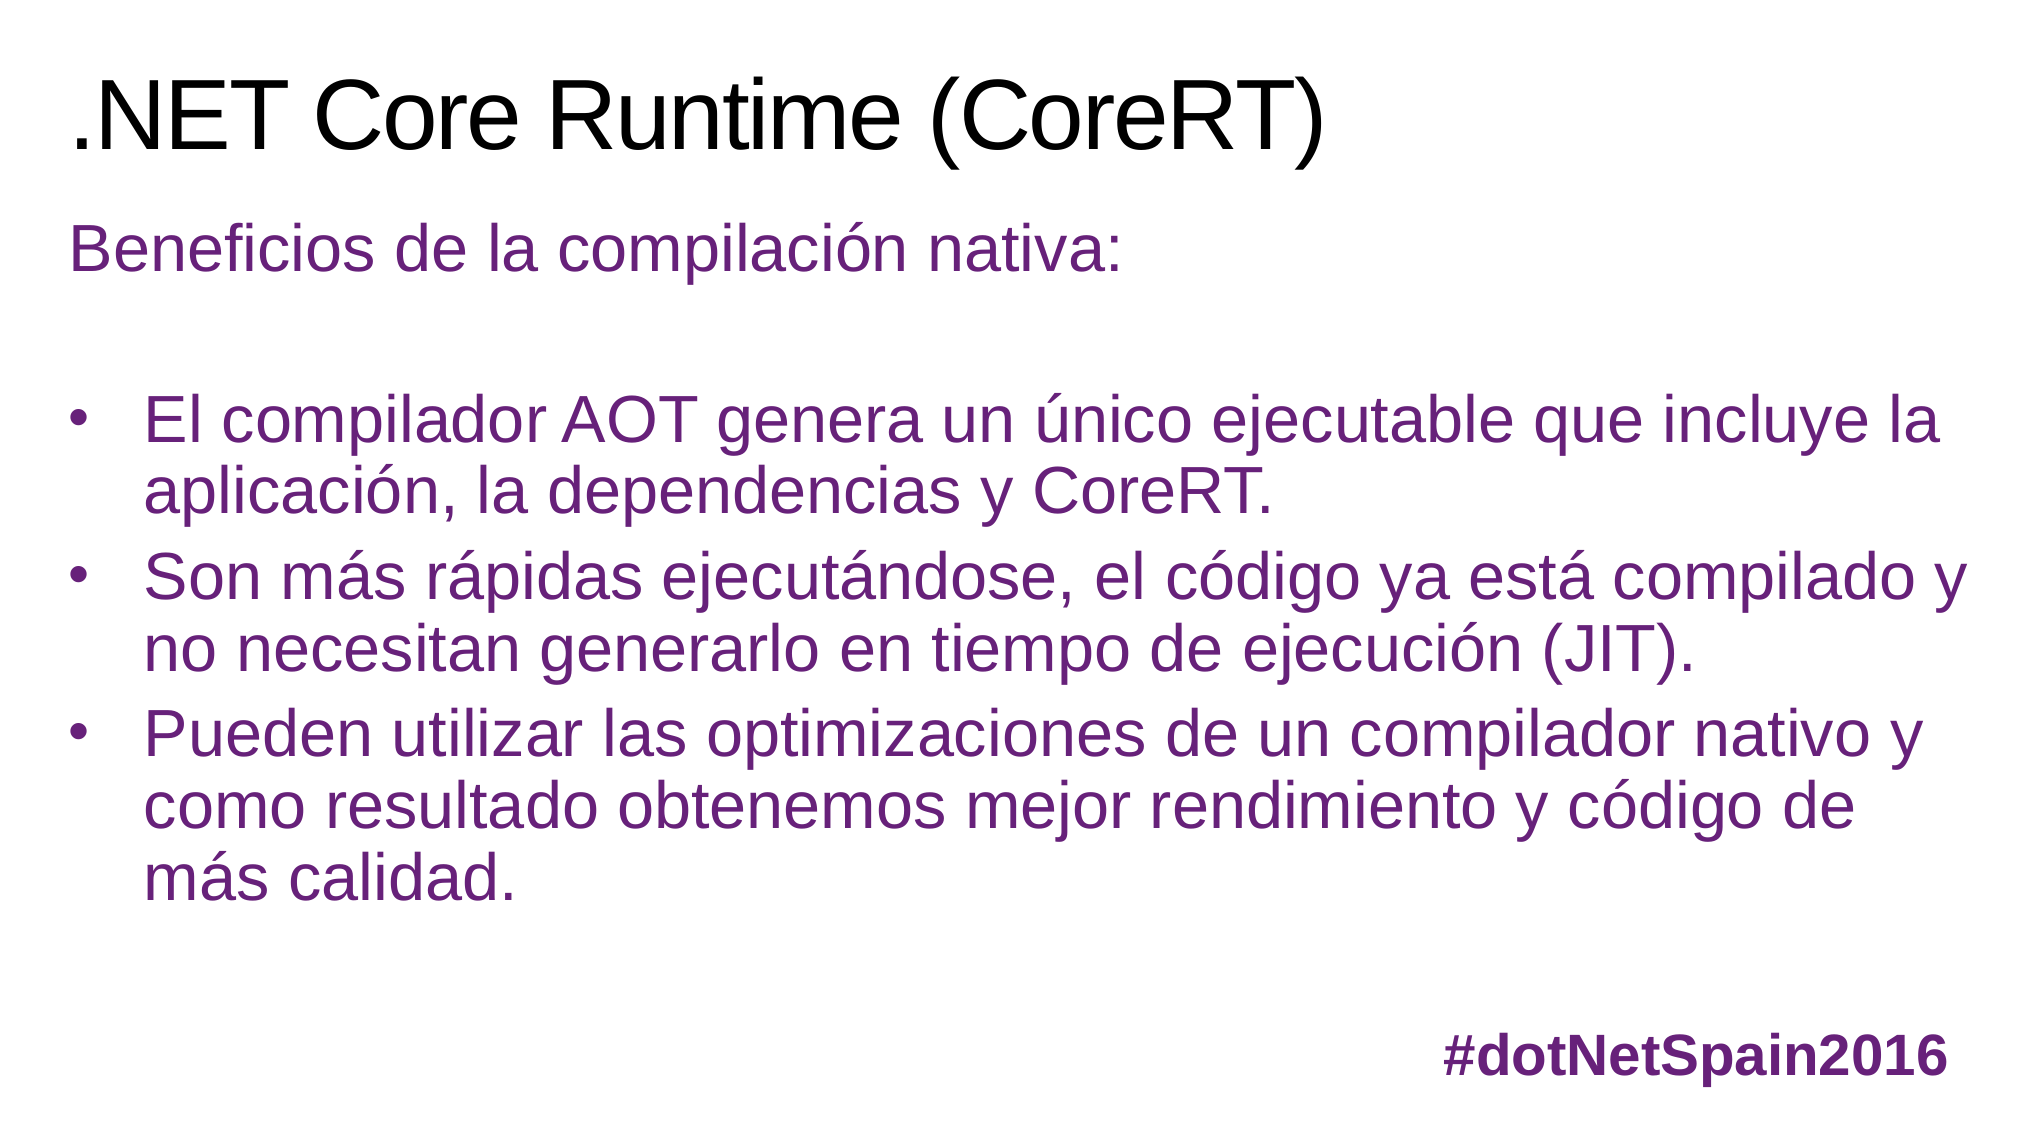

# .NET Core Runtime (CoreRT)
Beneficios de la compilación nativa:

El compilador AOT genera un único ejecutable que incluye la aplicación, la dependencias y CoreRT.
Son más rápidas ejecutándose, el código ya está compilado y no necesitan generarlo en tiempo de ejecución (JIT).
Pueden utilizar las optimizaciones de un compilador nativo y como resultado obtenemos mejor rendimiento y código de más calidad.